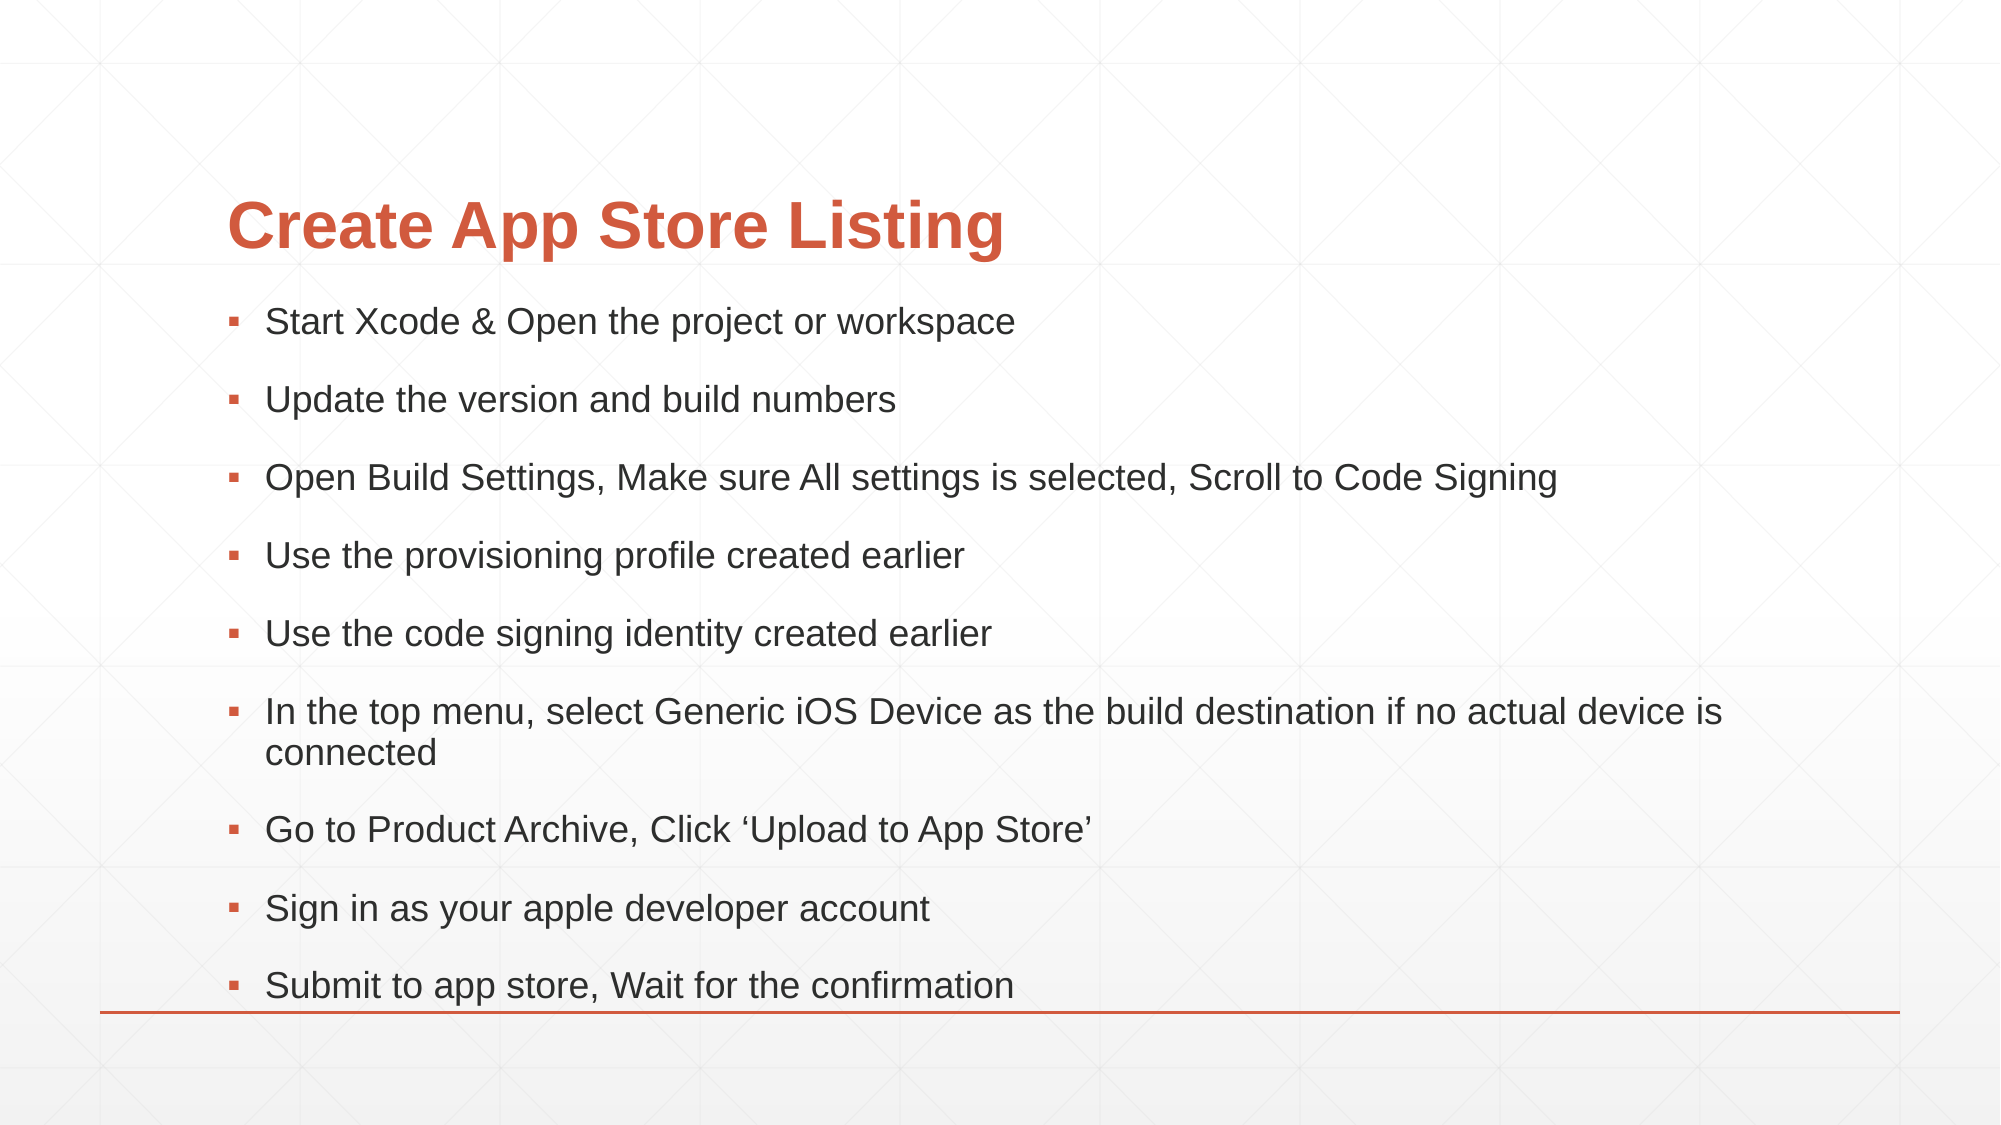

# Create App Store Listing
Start Xcode & Open the project or workspace
Update the version and build numbers
Open Build Settings, Make sure All settings is selected, Scroll to Code Signing
Use the provisioning profile created earlier
Use the code signing identity created earlier
In the top menu, select Generic iOS Device as the build destination if no actual device is connected
Go to Product Archive, Click ‘Upload to App Store’
Sign in as your apple developer account
Submit to app store, Wait for the confirmation